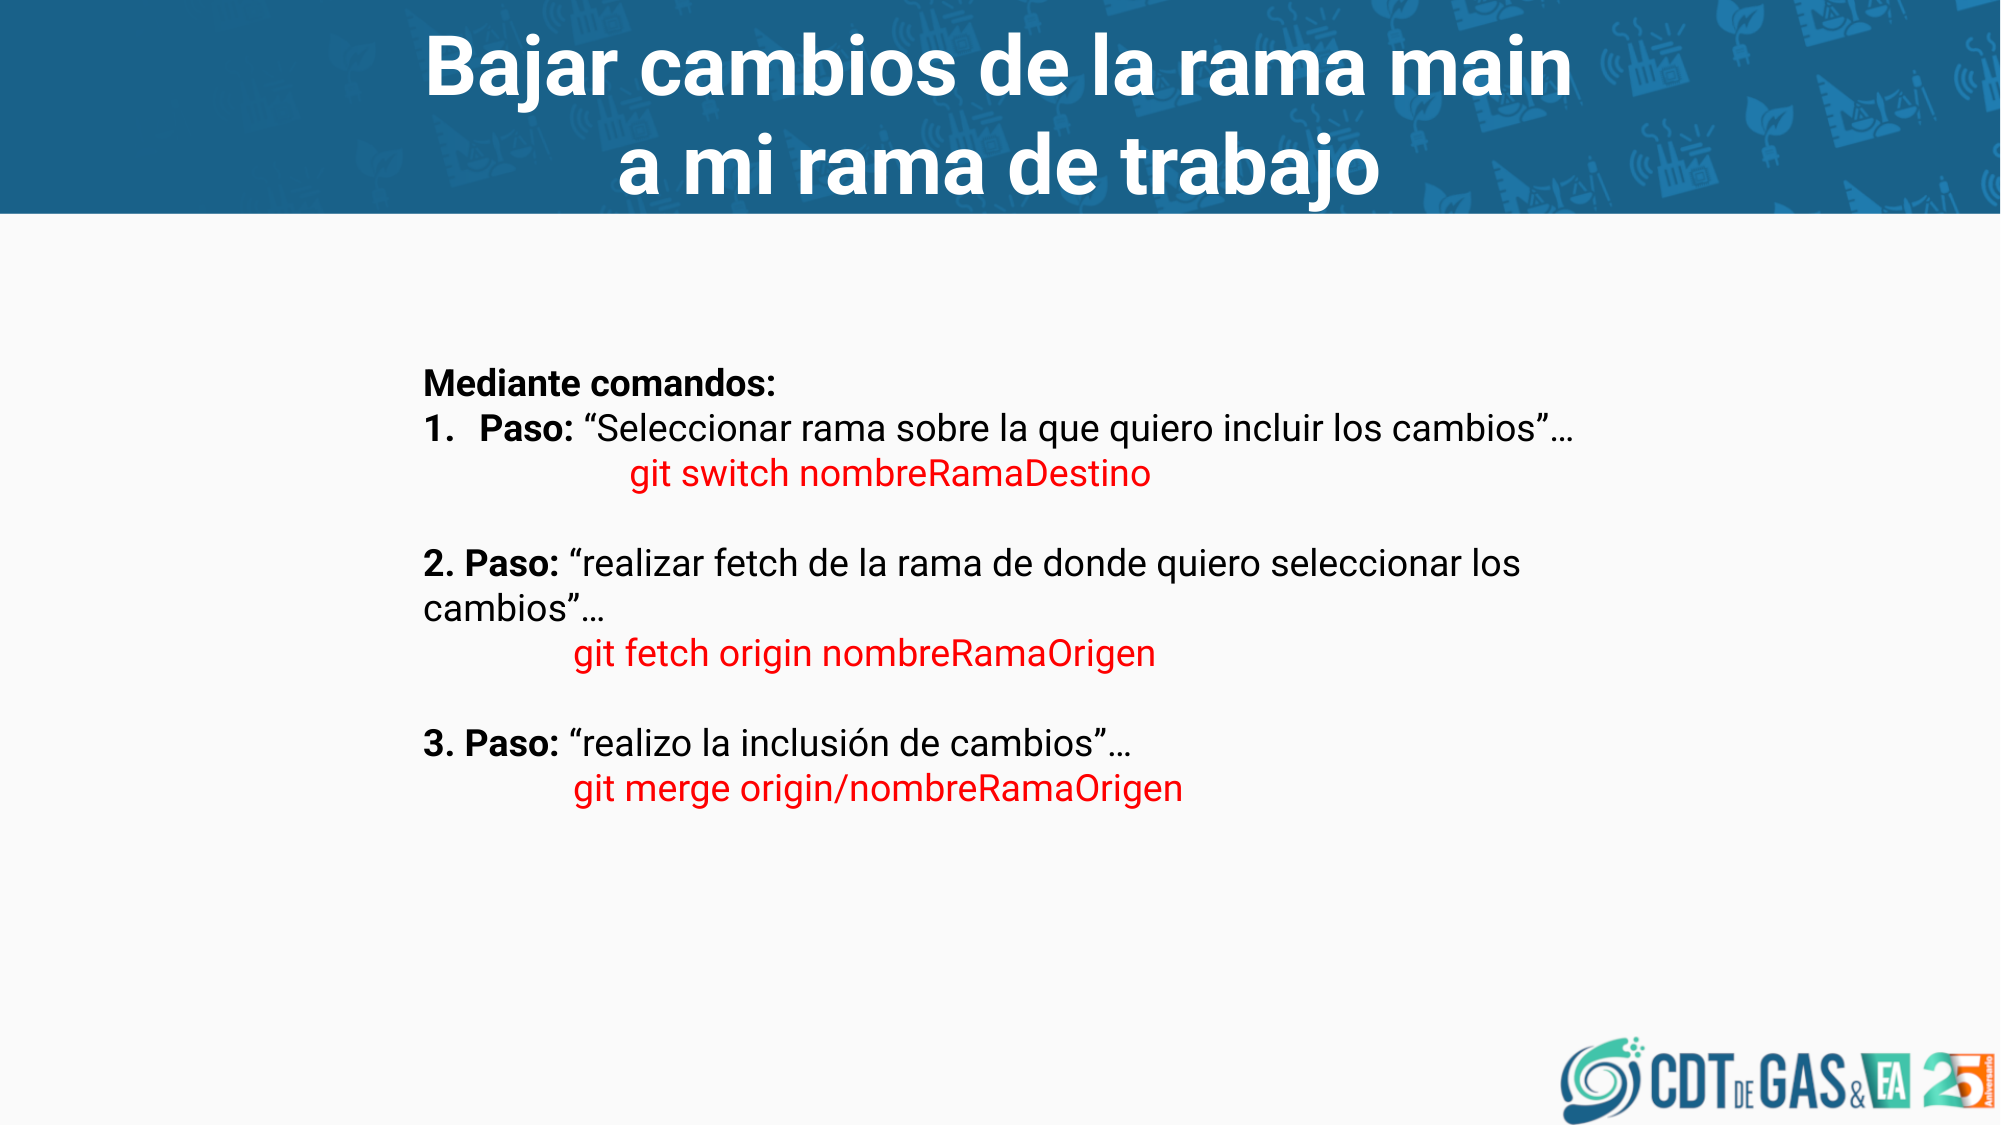

Bajar cambios de la rama main a mi rama de trabajo
Mediante comandos:
Paso: “Seleccionar rama sobre la que quiero incluir los cambios”…  	git switch nombreRamaDestino

2. Paso: “realizar fetch de la rama de donde quiero seleccionar los 	cambios”…
	git fetch origin nombreRamaOrigen

3. Paso: “realizo la inclusión de cambios”…
	git merge origin/nombreRamaOrigen